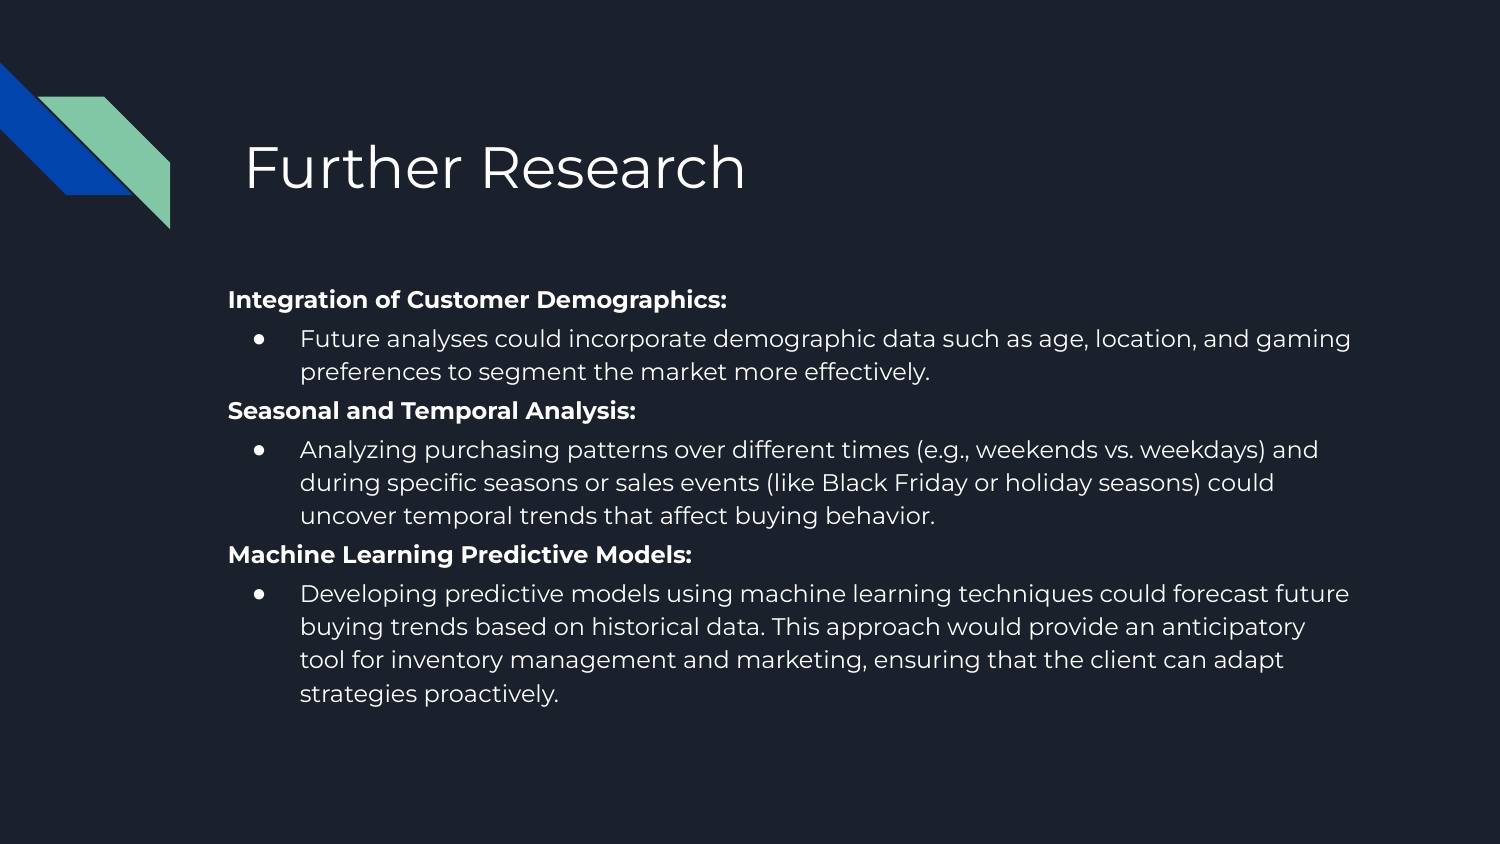

# Further Research
Integration of Customer Demographics:
Future analyses could incorporate demographic data such as age, location, and gaming preferences to segment the market more effectively.
Seasonal and Temporal Analysis:
Analyzing purchasing patterns over different times (e.g., weekends vs. weekdays) and during specific seasons or sales events (like Black Friday or holiday seasons) could uncover temporal trends that affect buying behavior.
Machine Learning Predictive Models:
Developing predictive models using machine learning techniques could forecast future buying trends based on historical data. This approach would provide an anticipatory tool for inventory management and marketing, ensuring that the client can adapt strategies proactively.